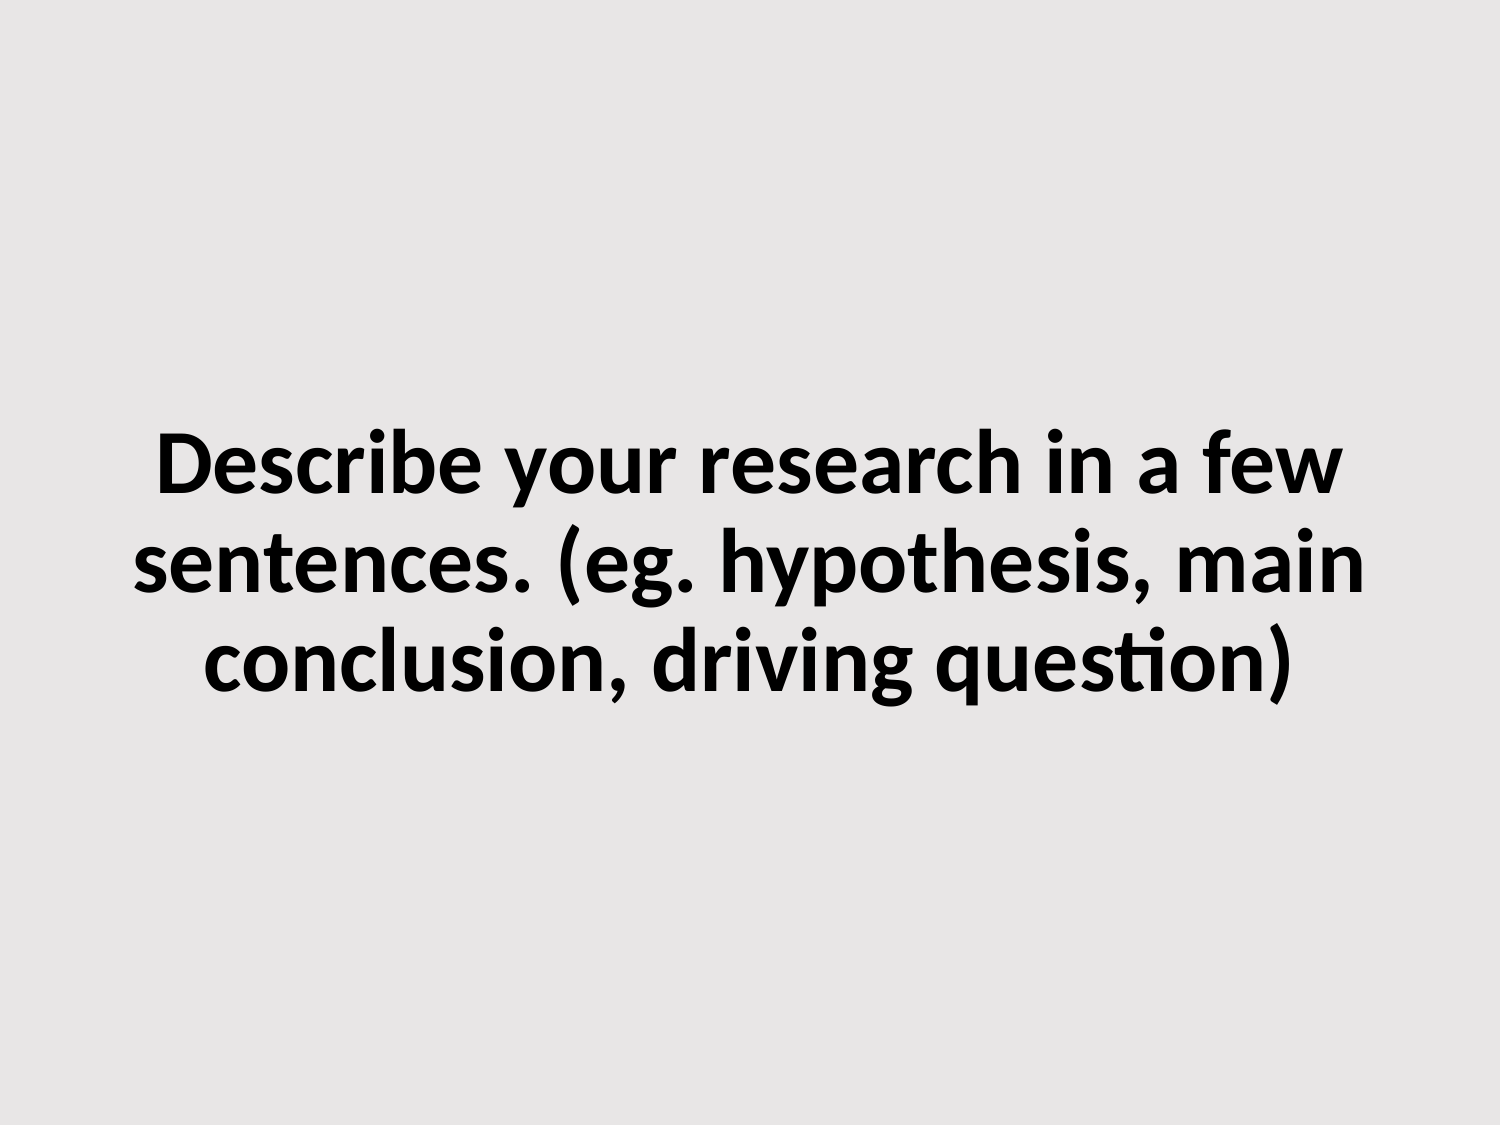

# Describe your research in a few sentences. (eg. hypothesis, main conclusion, driving question)